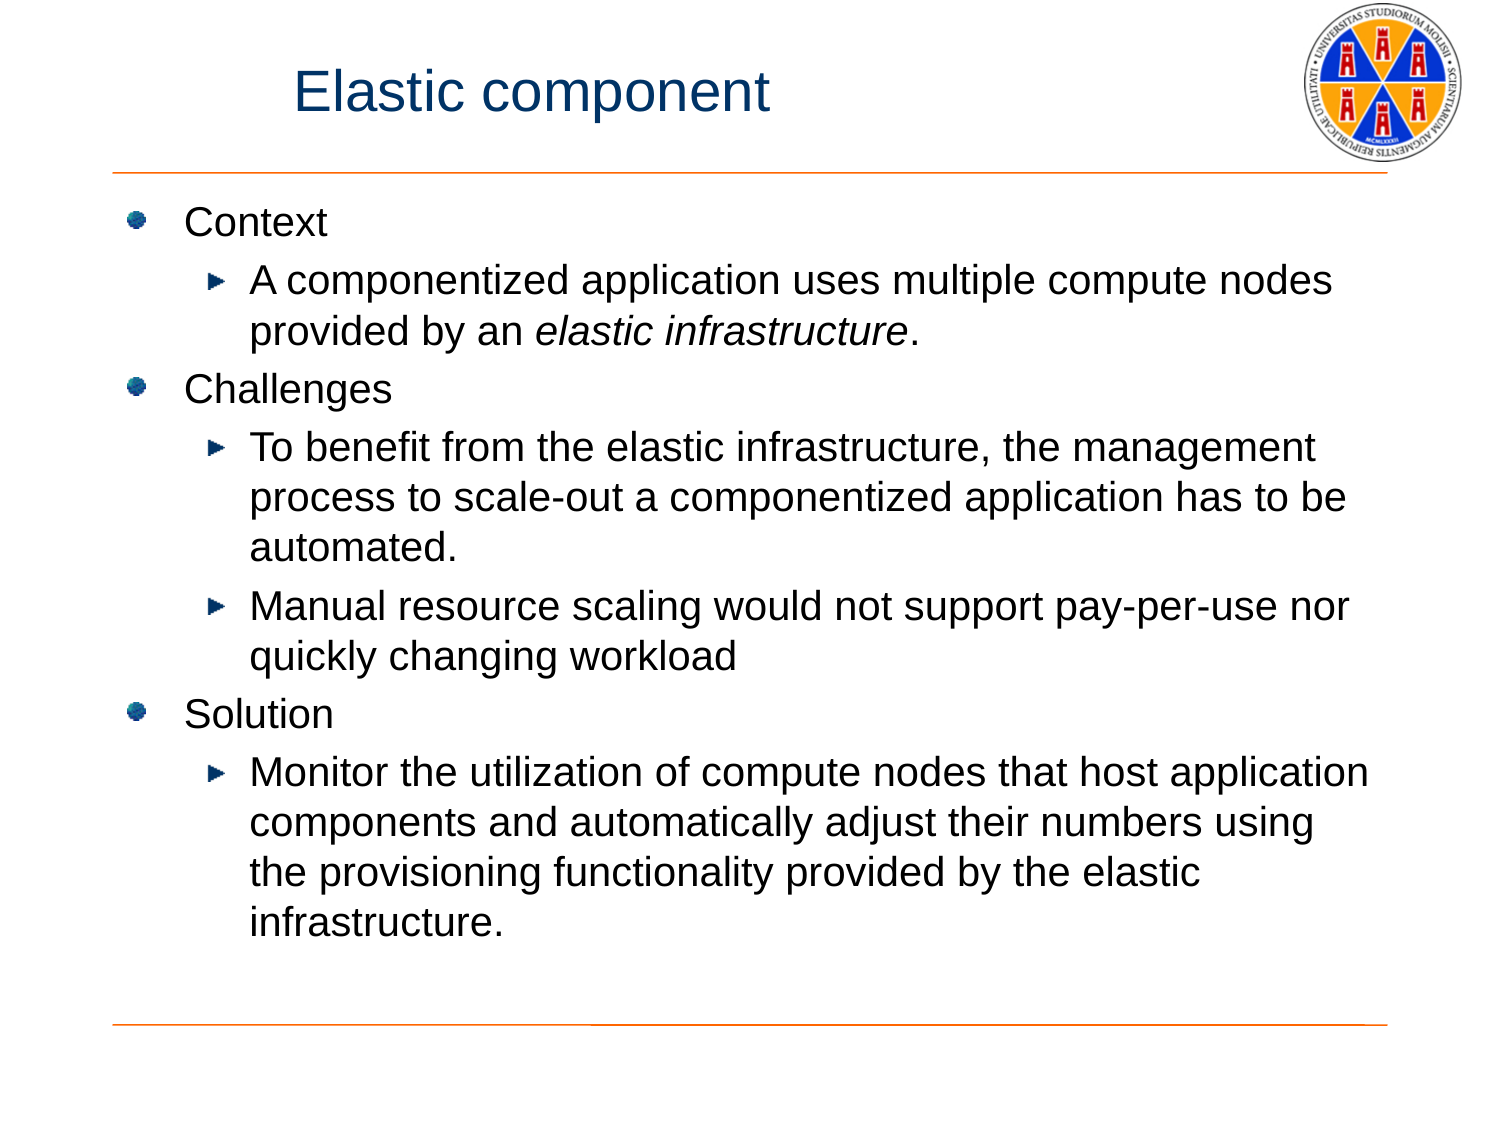

# Elastic component
Context
A componentized application uses multiple compute nodes provided by an elastic infrastructure.
Challenges
To benefit from the elastic infrastructure, the management process to scale-out a componentized application has to be automated.
Manual resource scaling would not support pay-per-use nor quickly changing workload
Solution
Monitor the utilization of compute nodes that host application components and automatically adjust their numbers using the provisioning functionality provided by the elastic infrastructure.